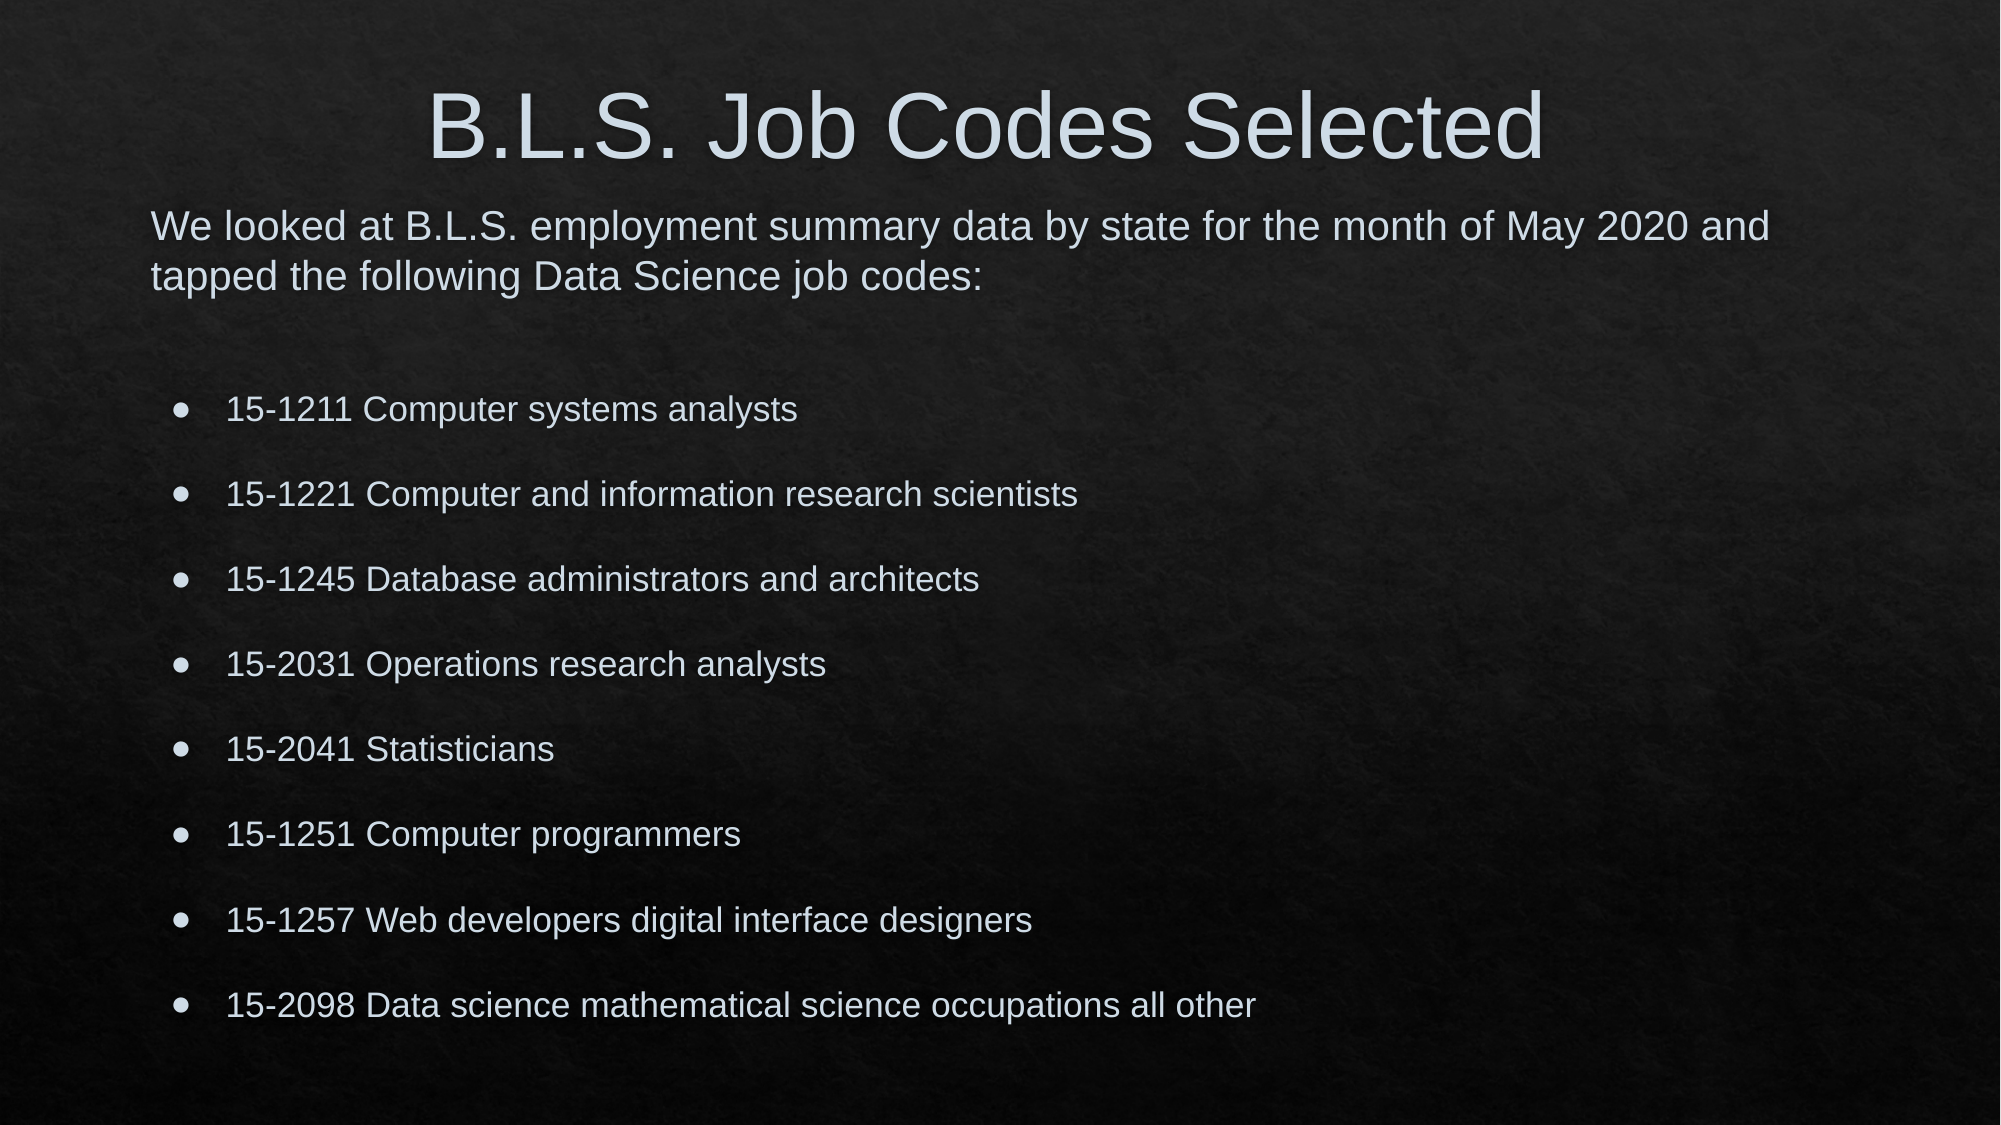

# B.L.S. Job Codes Selected
We looked at B.L.S. employment summary data by state for the month of May 2020 and tapped the following Data Science job codes:

15-1211 Computer systems analysts
15-1221 Computer and information research scientists
15-1245 Database administrators and architects
15-2031 Operations research analysts
15-2041 Statisticians
15-1251 Computer programmers
15-1257 Web developers digital interface designers
15-2098 Data science mathematical science occupations all other